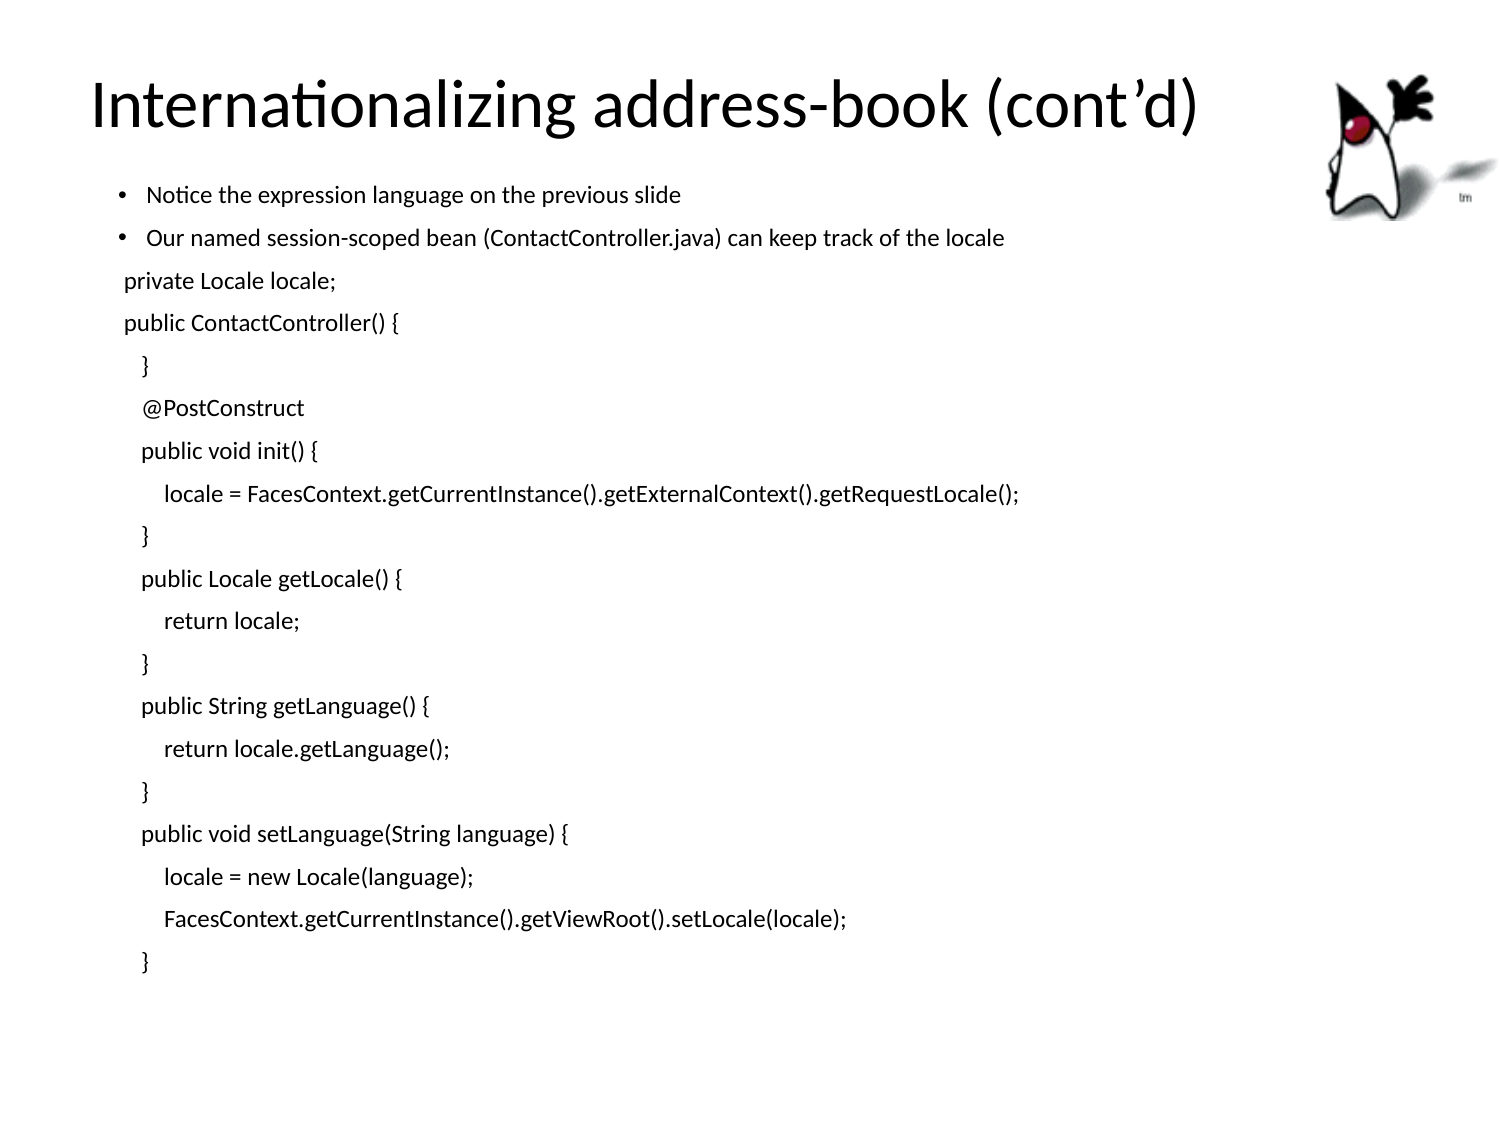

# Internationalizing address-book (cont’d)
Notice the expression language on the previous slide
Our named session-scoped bean (ContactController.java) can keep track of the locale
 private Locale locale;
 public ContactController() {
    }
    @PostConstruct
    public void init() {
        locale = FacesContext.getCurrentInstance().getExternalContext().getRequestLocale();
    }
    public Locale getLocale() {
        return locale;
    }
    public String getLanguage() {
        return locale.getLanguage();
    }
    public void setLanguage(String language) {
        locale = new Locale(language);
        FacesContext.getCurrentInstance().getViewRoot().setLocale(locale);
    }